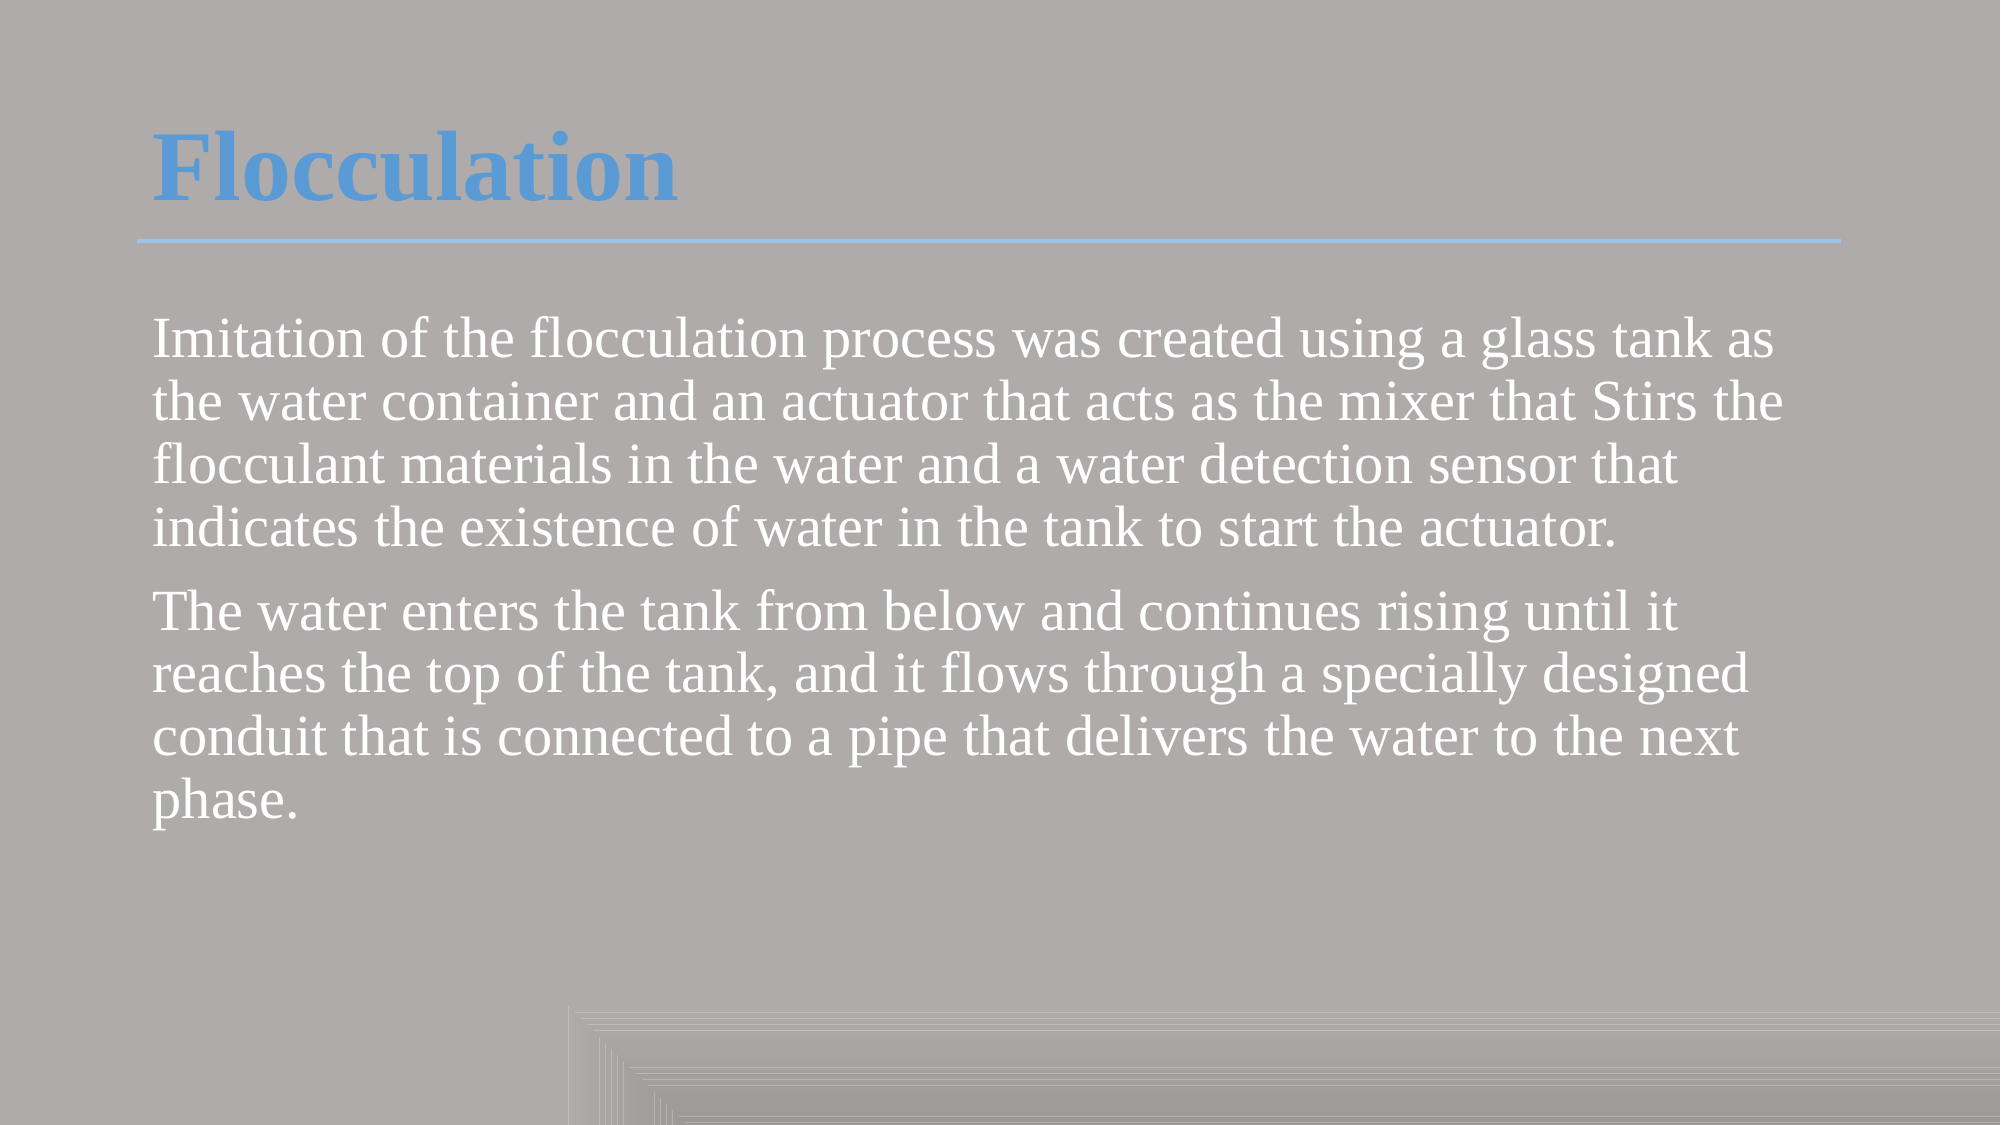

# Flocculation
Imitation of the flocculation process was created using a glass tank as the water container and an actuator that acts as the mixer that Stirs the flocculant materials in the water and a water detection sensor that indicates the existence of water in the tank to start the actuator.
The water enters the tank from below and continues rising until it reaches the top of the tank, and it flows through a specially designed conduit that is connected to a pipe that delivers the water to the next phase.